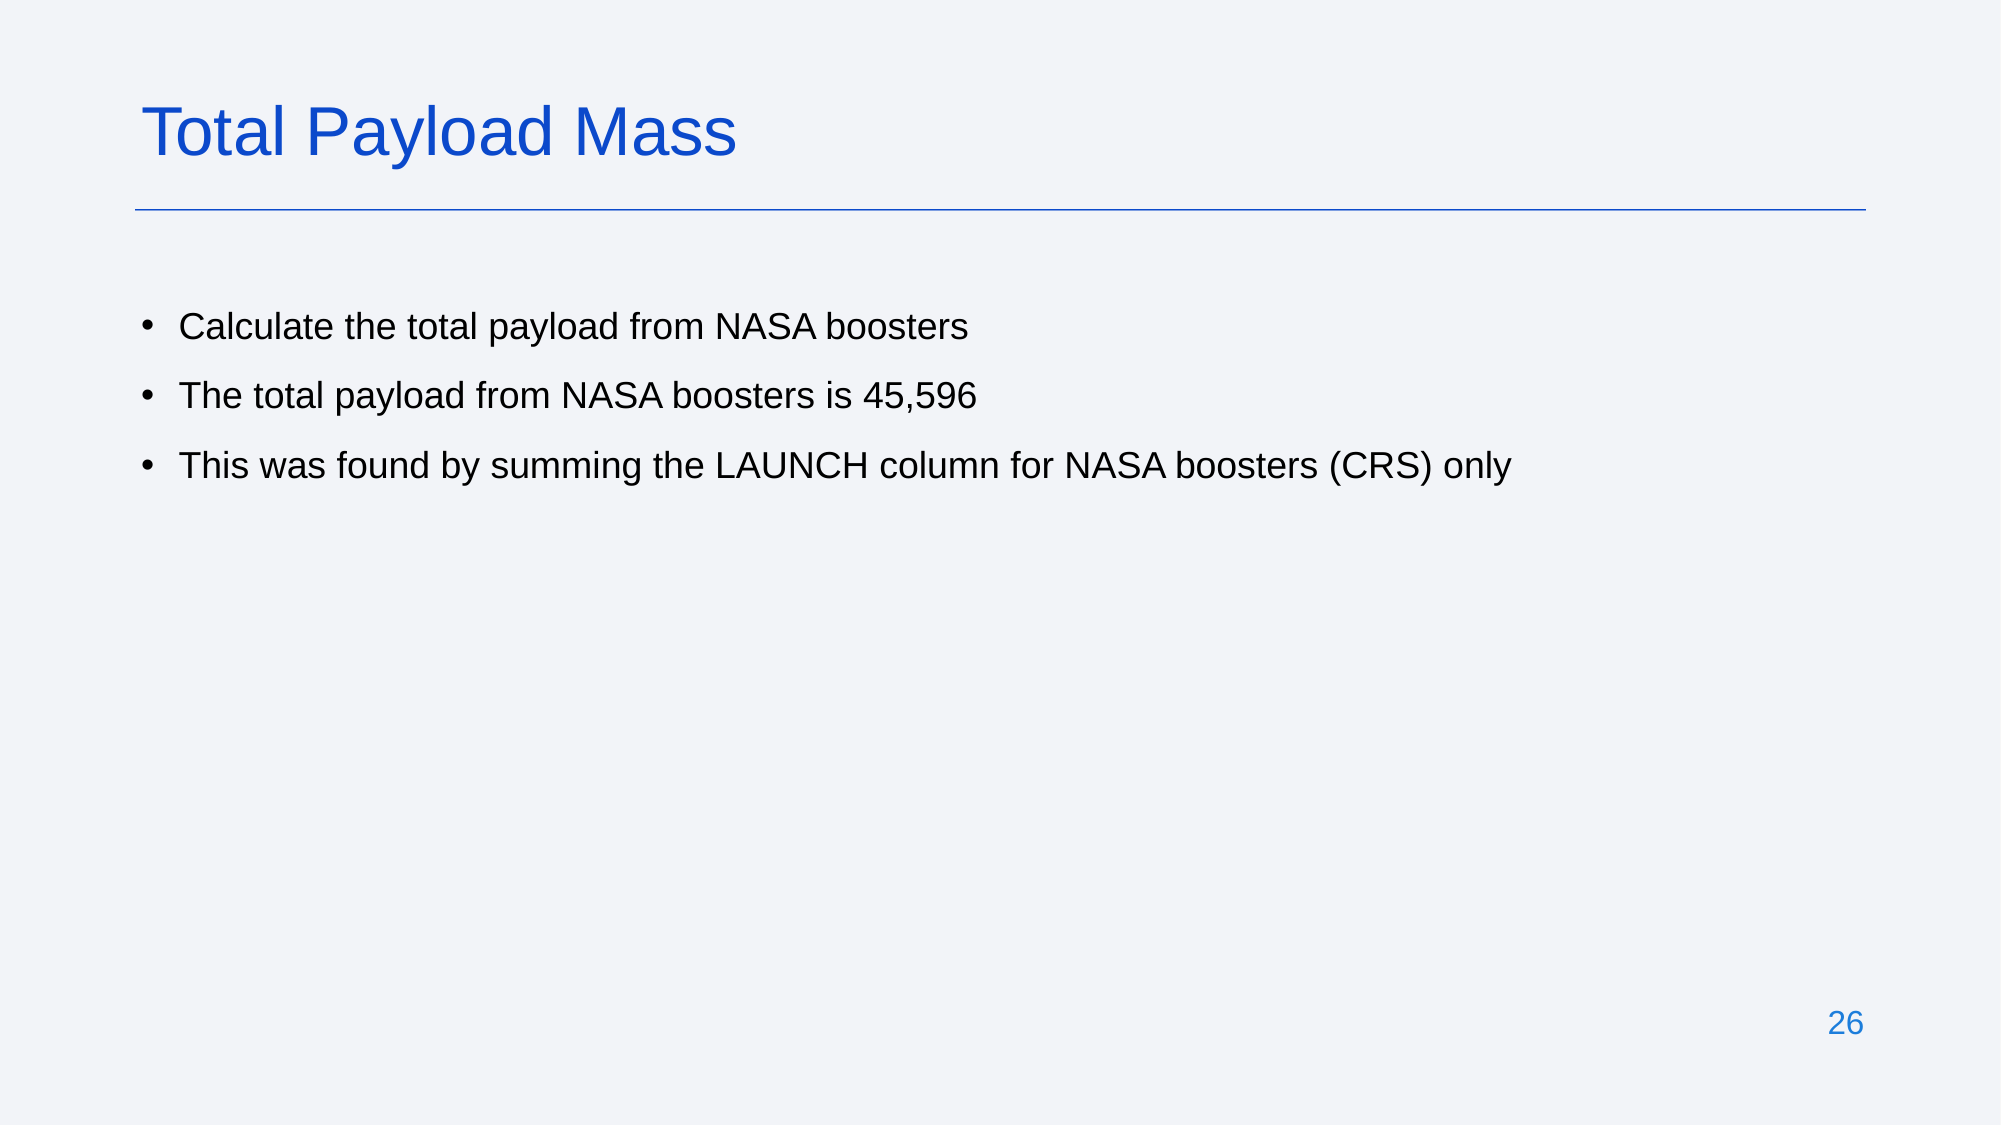

Total Payload Mass
Calculate the total payload from NASA boosters
The total payload from NASA boosters is 45,596
This was found by summing the LAUNCH column for NASA boosters (CRS) only
26